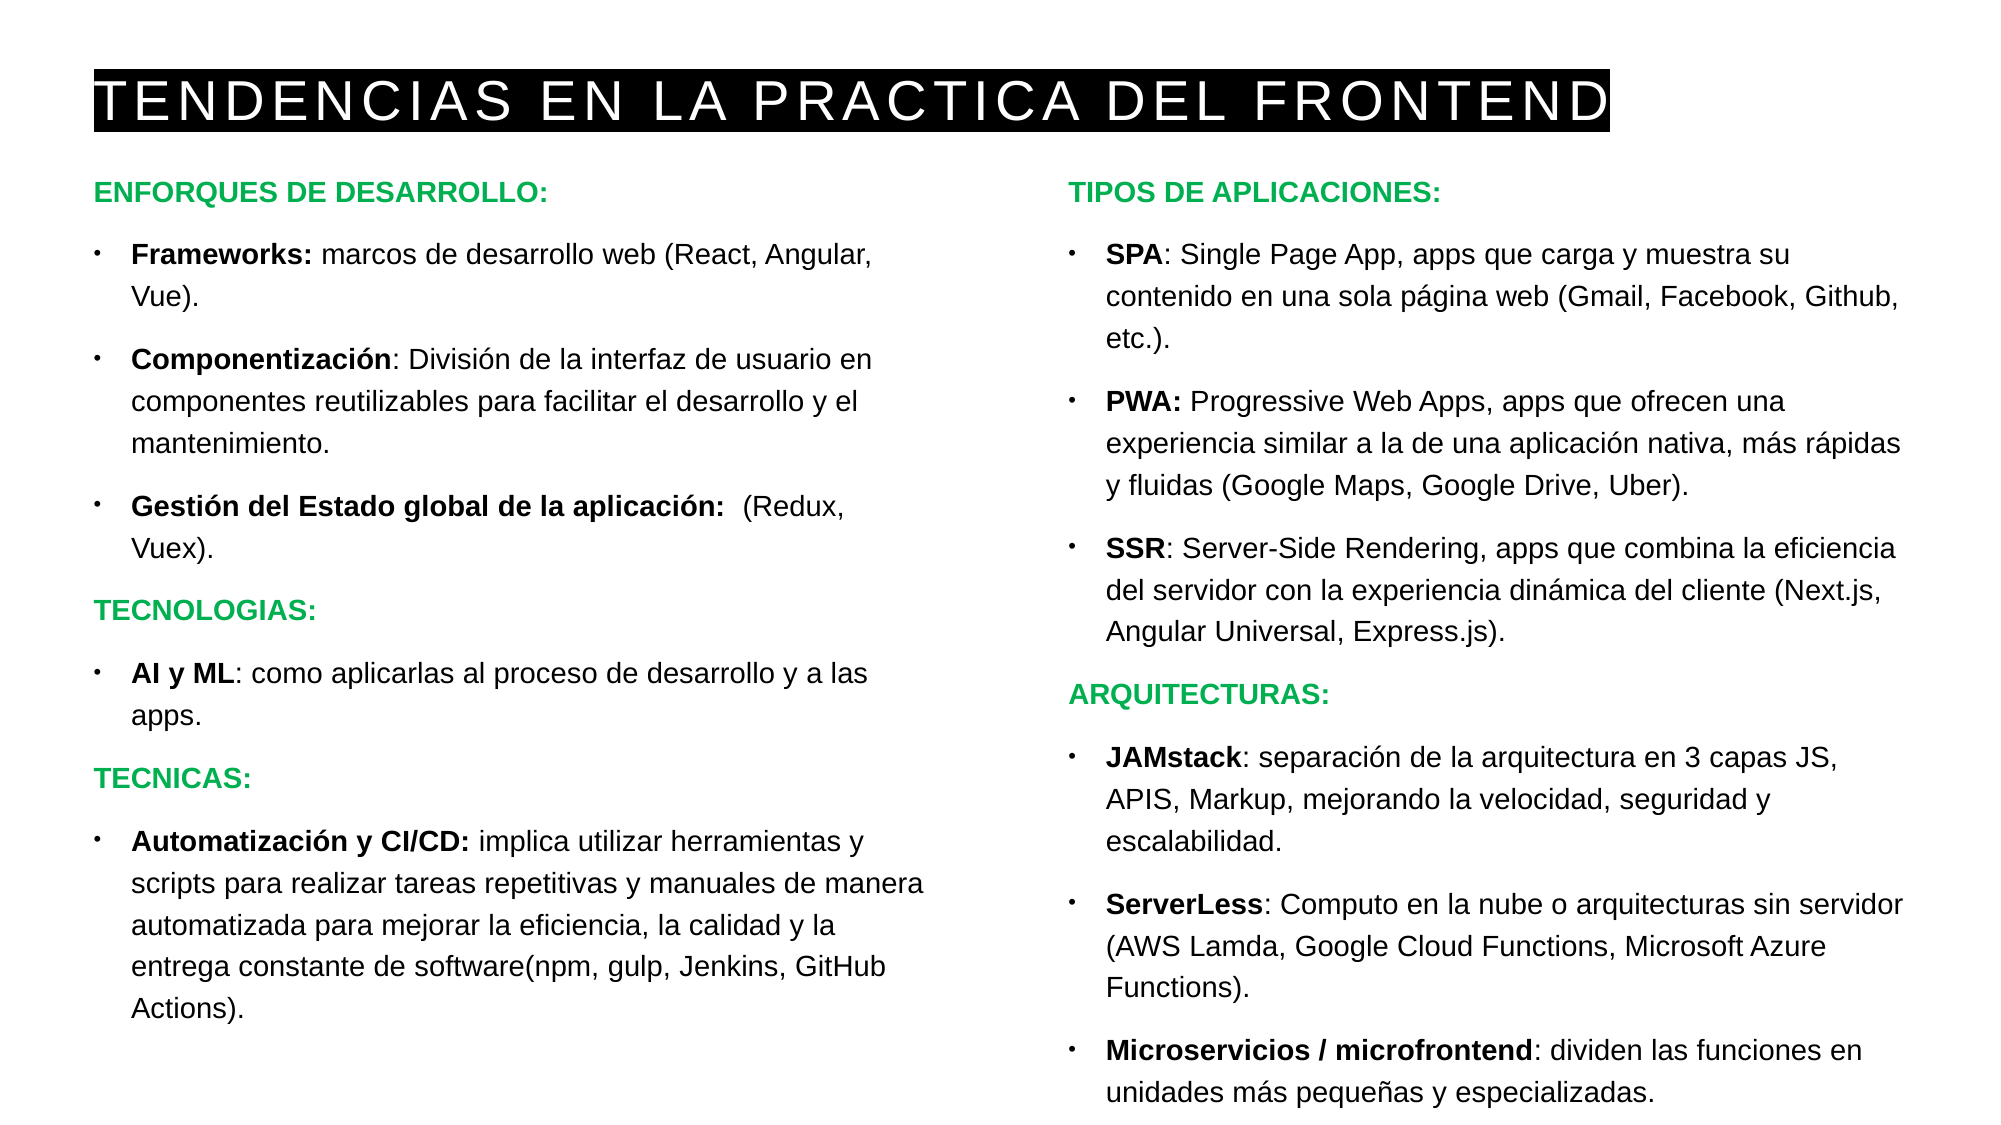

# Tendencias EN LA PRACTICA del FRONTEND
ENFORQUES DE DESARROLLO:
Frameworks: marcos de desarrollo web (React, Angular, Vue).
Componentización: División de la interfaz de usuario en componentes reutilizables para facilitar el desarrollo y el mantenimiento.
Gestión del Estado global de la aplicación:  (Redux, Vuex).
TECNOLOGIAS:
AI y ML: como aplicarlas al proceso de desarrollo y a las apps.
TECNICAS:
Automatización y CI/CD: implica utilizar herramientas y scripts para realizar tareas repetitivas y manuales de manera automatizada para mejorar la eficiencia, la calidad y la entrega constante de software(npm, gulp, Jenkins, GitHub Actions).
TIPOS DE APLICACIONES:
SPA: Single Page App, apps que carga y muestra su contenido en una sola página web (Gmail, Facebook, Github, etc.).
PWA: Progressive Web Apps, apps que ofrecen una experiencia similar a la de una aplicación nativa, más rápidas y fluidas (Google Maps, Google Drive, Uber).
SSR: Server-Side Rendering, apps que combina la eficiencia del servidor con la experiencia dinámica del cliente (Next.js, Angular Universal, Express.js).
ARQUITECTURAS:
JAMstack: separación de la arquitectura en 3 capas JS, APIS, Markup, mejorando la velocidad, seguridad y escalabilidad.
ServerLess: Computo en la nube o arquitecturas sin servidor (AWS Lamda, Google Cloud Functions, Microsoft Azure Functions).
Microservicios / microfrontend: dividen las funciones en unidades más pequeñas y especializadas.